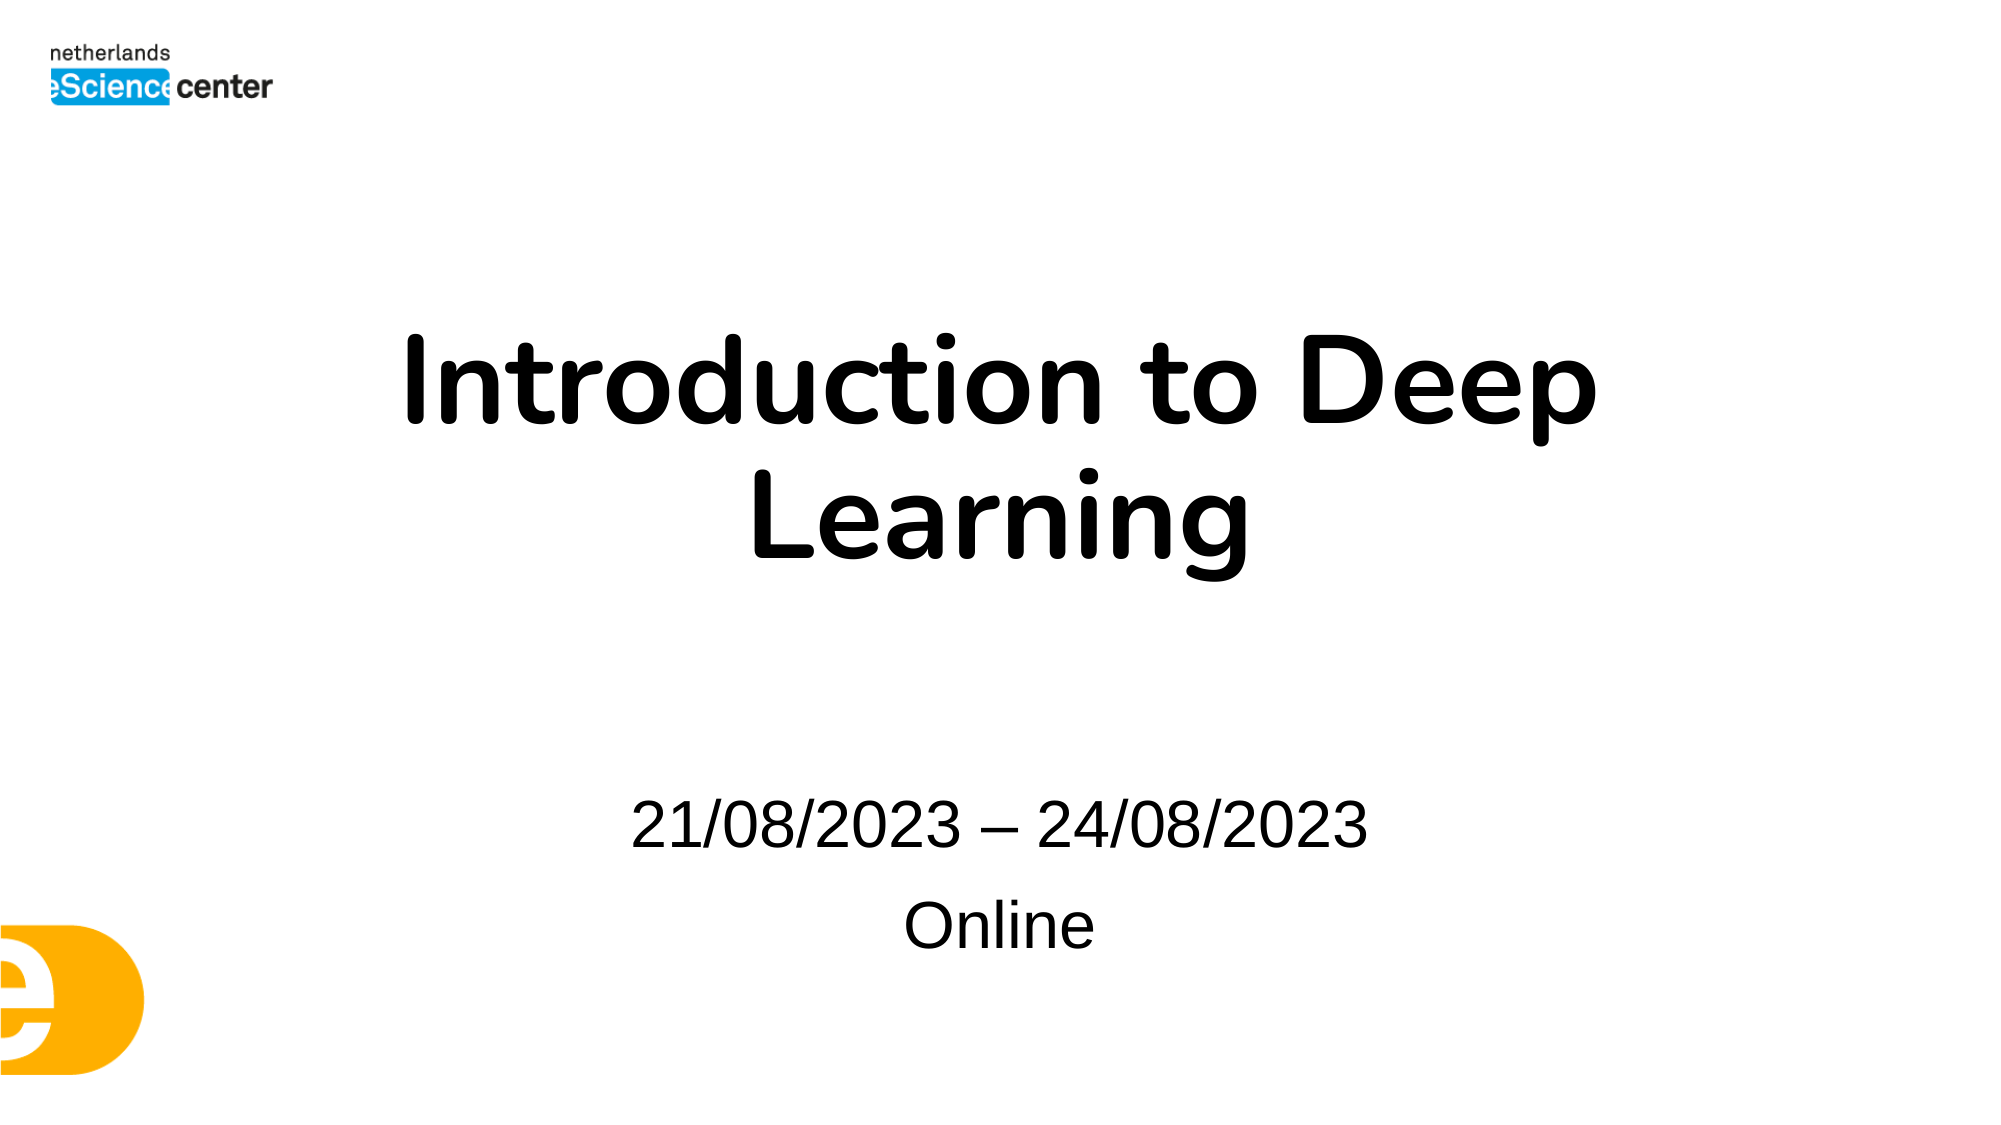

# Introduction to Deep Learning
21/08/2023 – 24/08/2023
Online